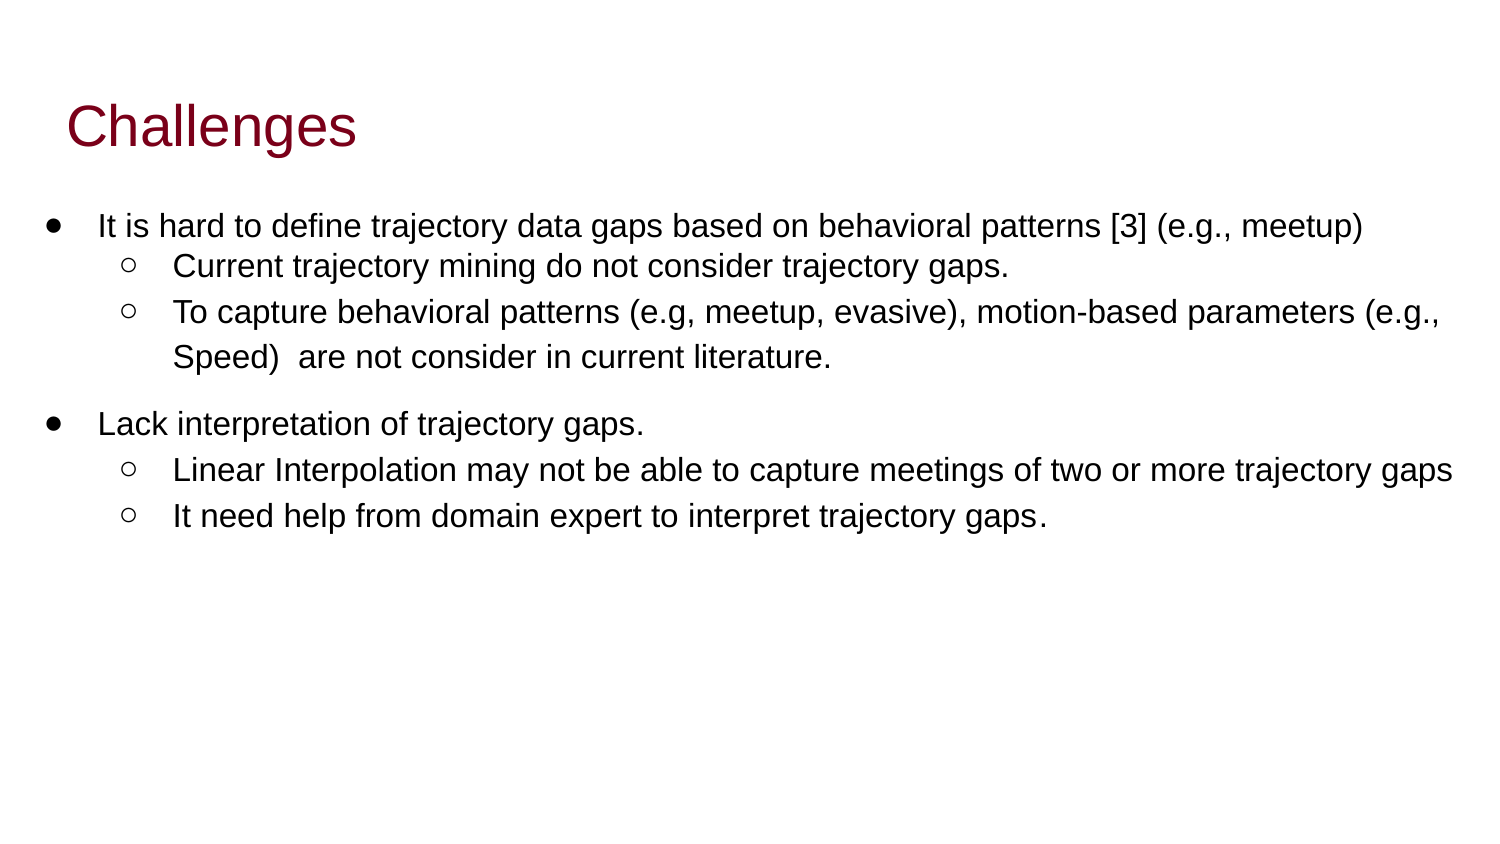

# Challenges
It is hard to define trajectory data gaps based on behavioral patterns [3] (e.g., meetup)
Current trajectory mining do not consider trajectory gaps.
To capture behavioral patterns (e.g, meetup, evasive), motion-based parameters (e.g., Speed)  are not consider in current literature.
Lack interpretation of trajectory gaps.
Linear Interpolation may not be able to capture meetings of two or more trajectory gaps
It need help from domain expert to interpret trajectory gaps.